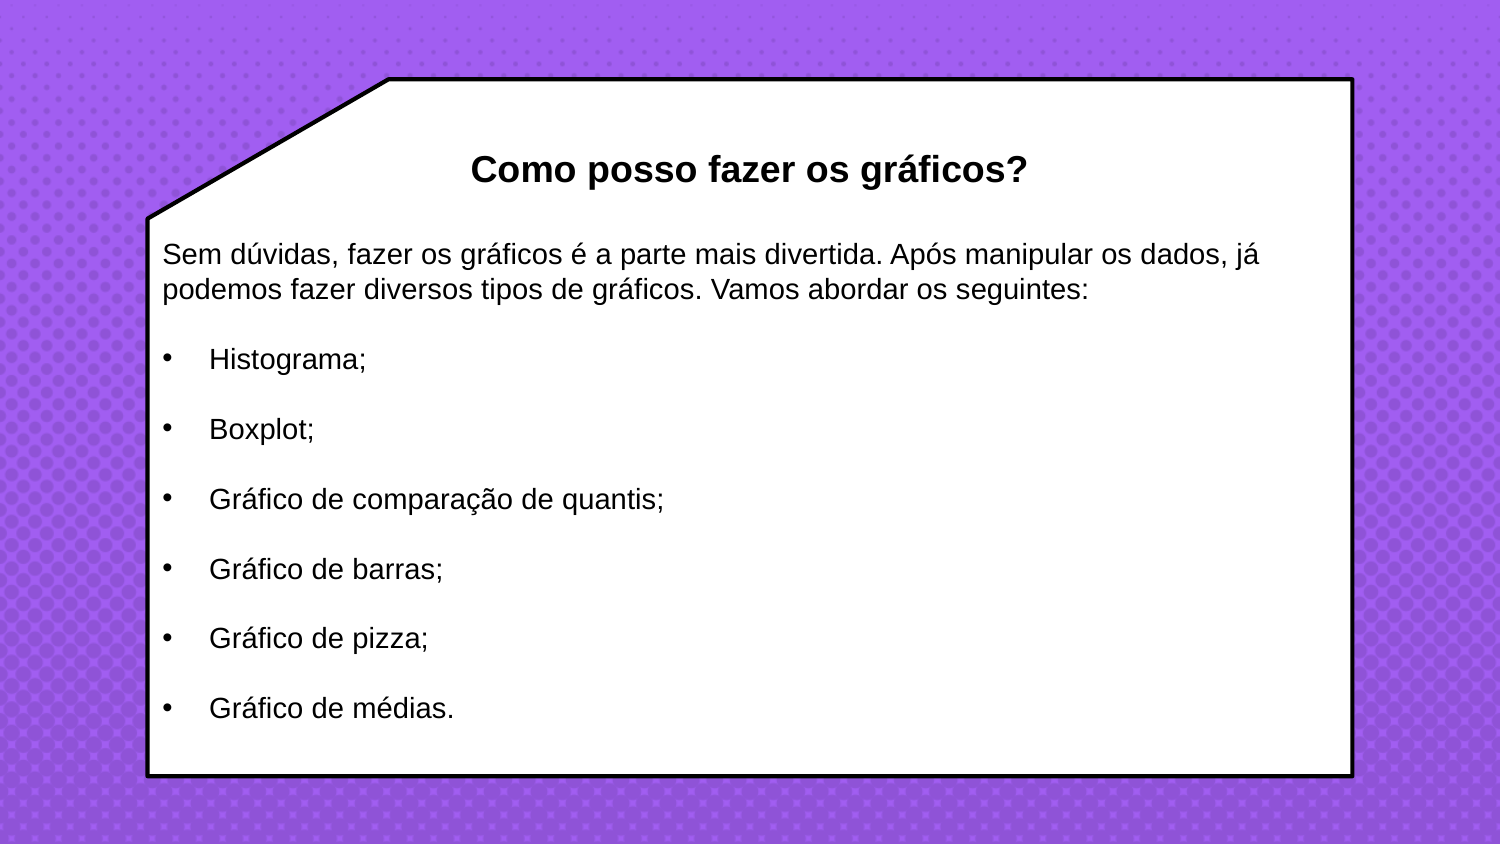

Como posso fazer os gráficos?

Sem dúvidas, fazer os gráficos é a parte mais divertida. Após manipular os dados, já podemos fazer diversos tipos de gráficos. Vamos abordar os seguintes:

Histograma;

Boxplot;

Gráfico de comparação de quantis;

Gráfico de barras;

Gráfico de pizza;

Gráfico de médias.